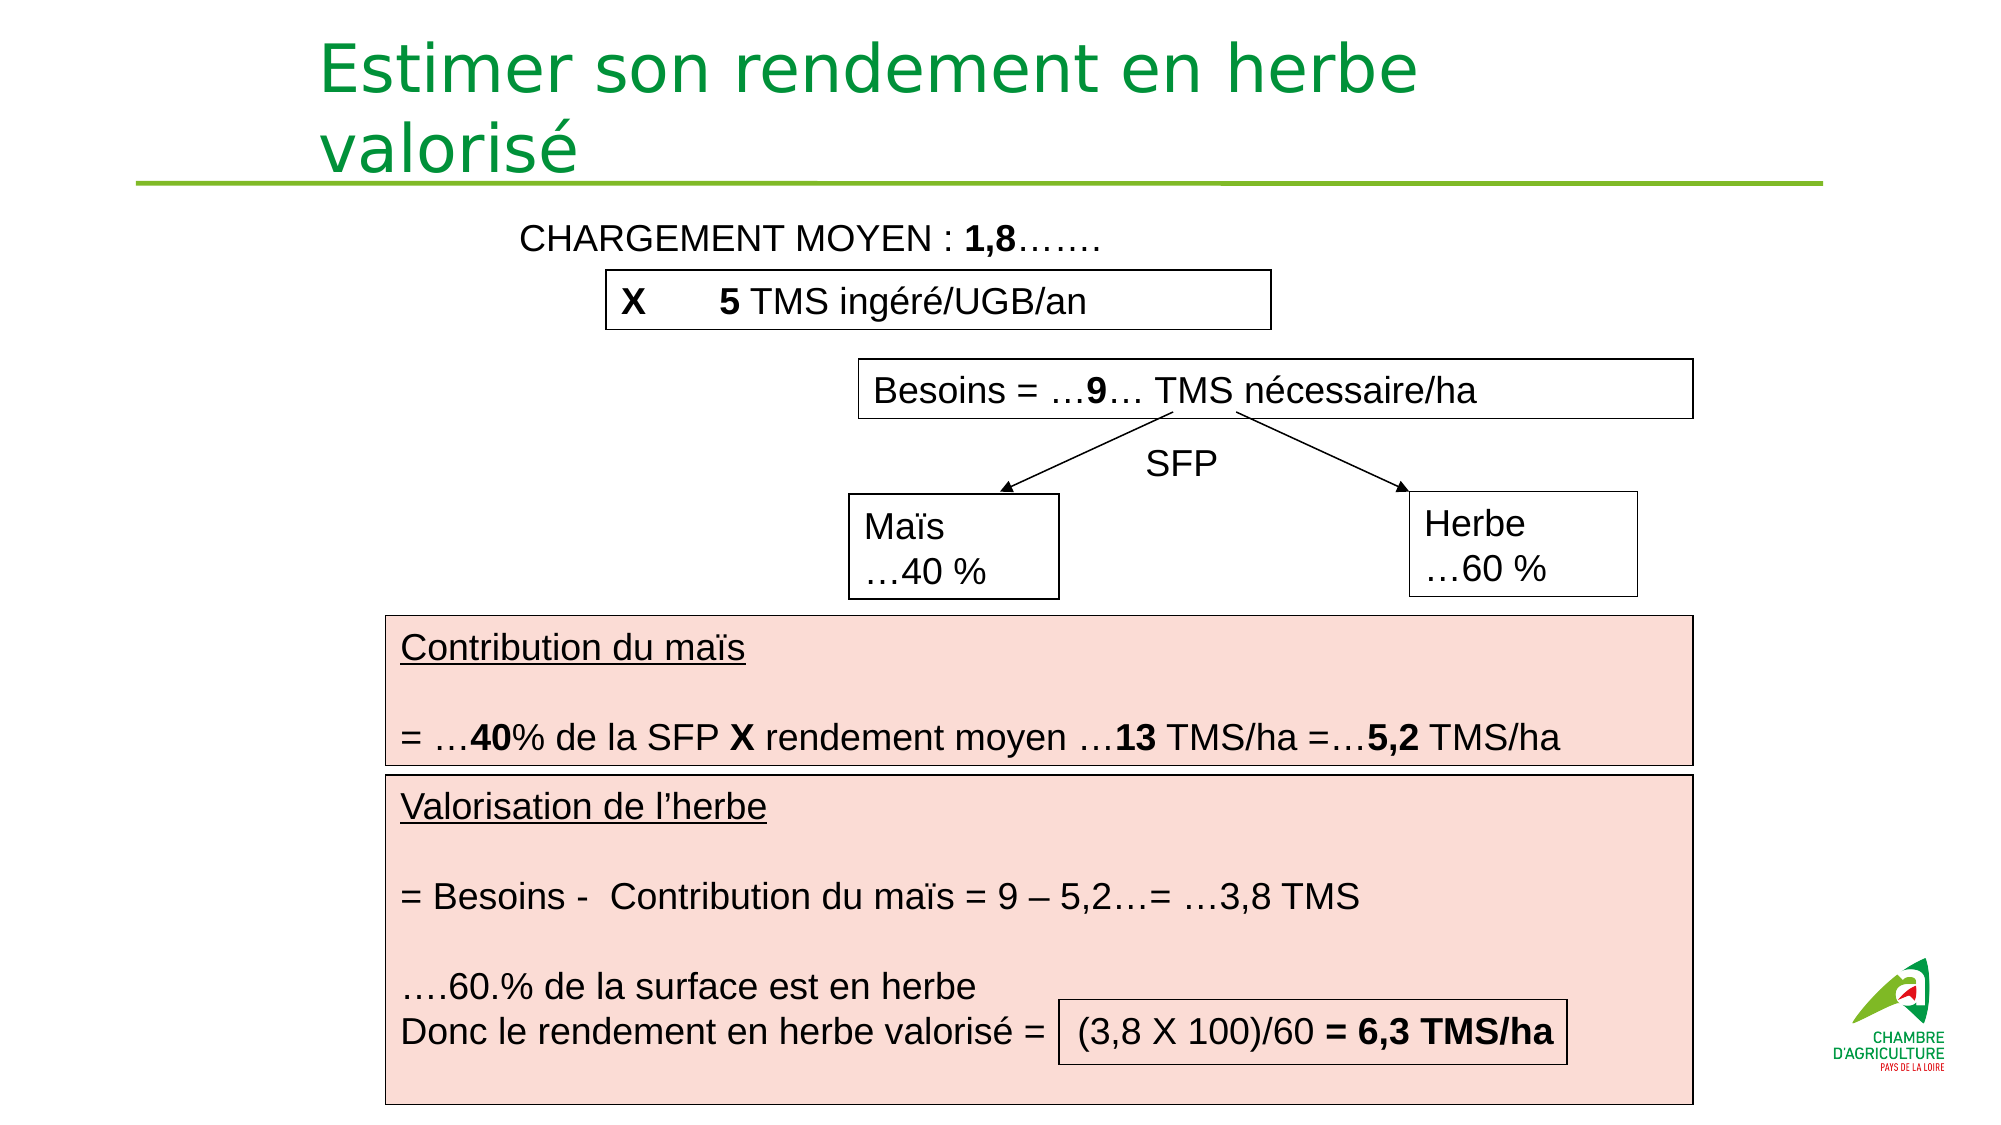

Estimer son rendement en herbe valorisé
CHARGEMENT MOYEN : 1,8…….
X       5 TMS ingéré/UGB/an
Besoins = …9… TMS nécessaire/ha

SFP
Herbe
…60 %
Maïs
…40 %
Contribution du maïs

= …40% de la SFP X rendement moyen …13 TMS/ha =…5,2 TMS/ha
Valorisation de l’herbe

= Besoins -  Contribution du maïs = 9 – 5,2…= …3,8 TMS

….60.% de la surface est en herbe
Donc le rendement en herbe valorisé =   (3,8 X 100)/60 = 6,3 TMS/ha